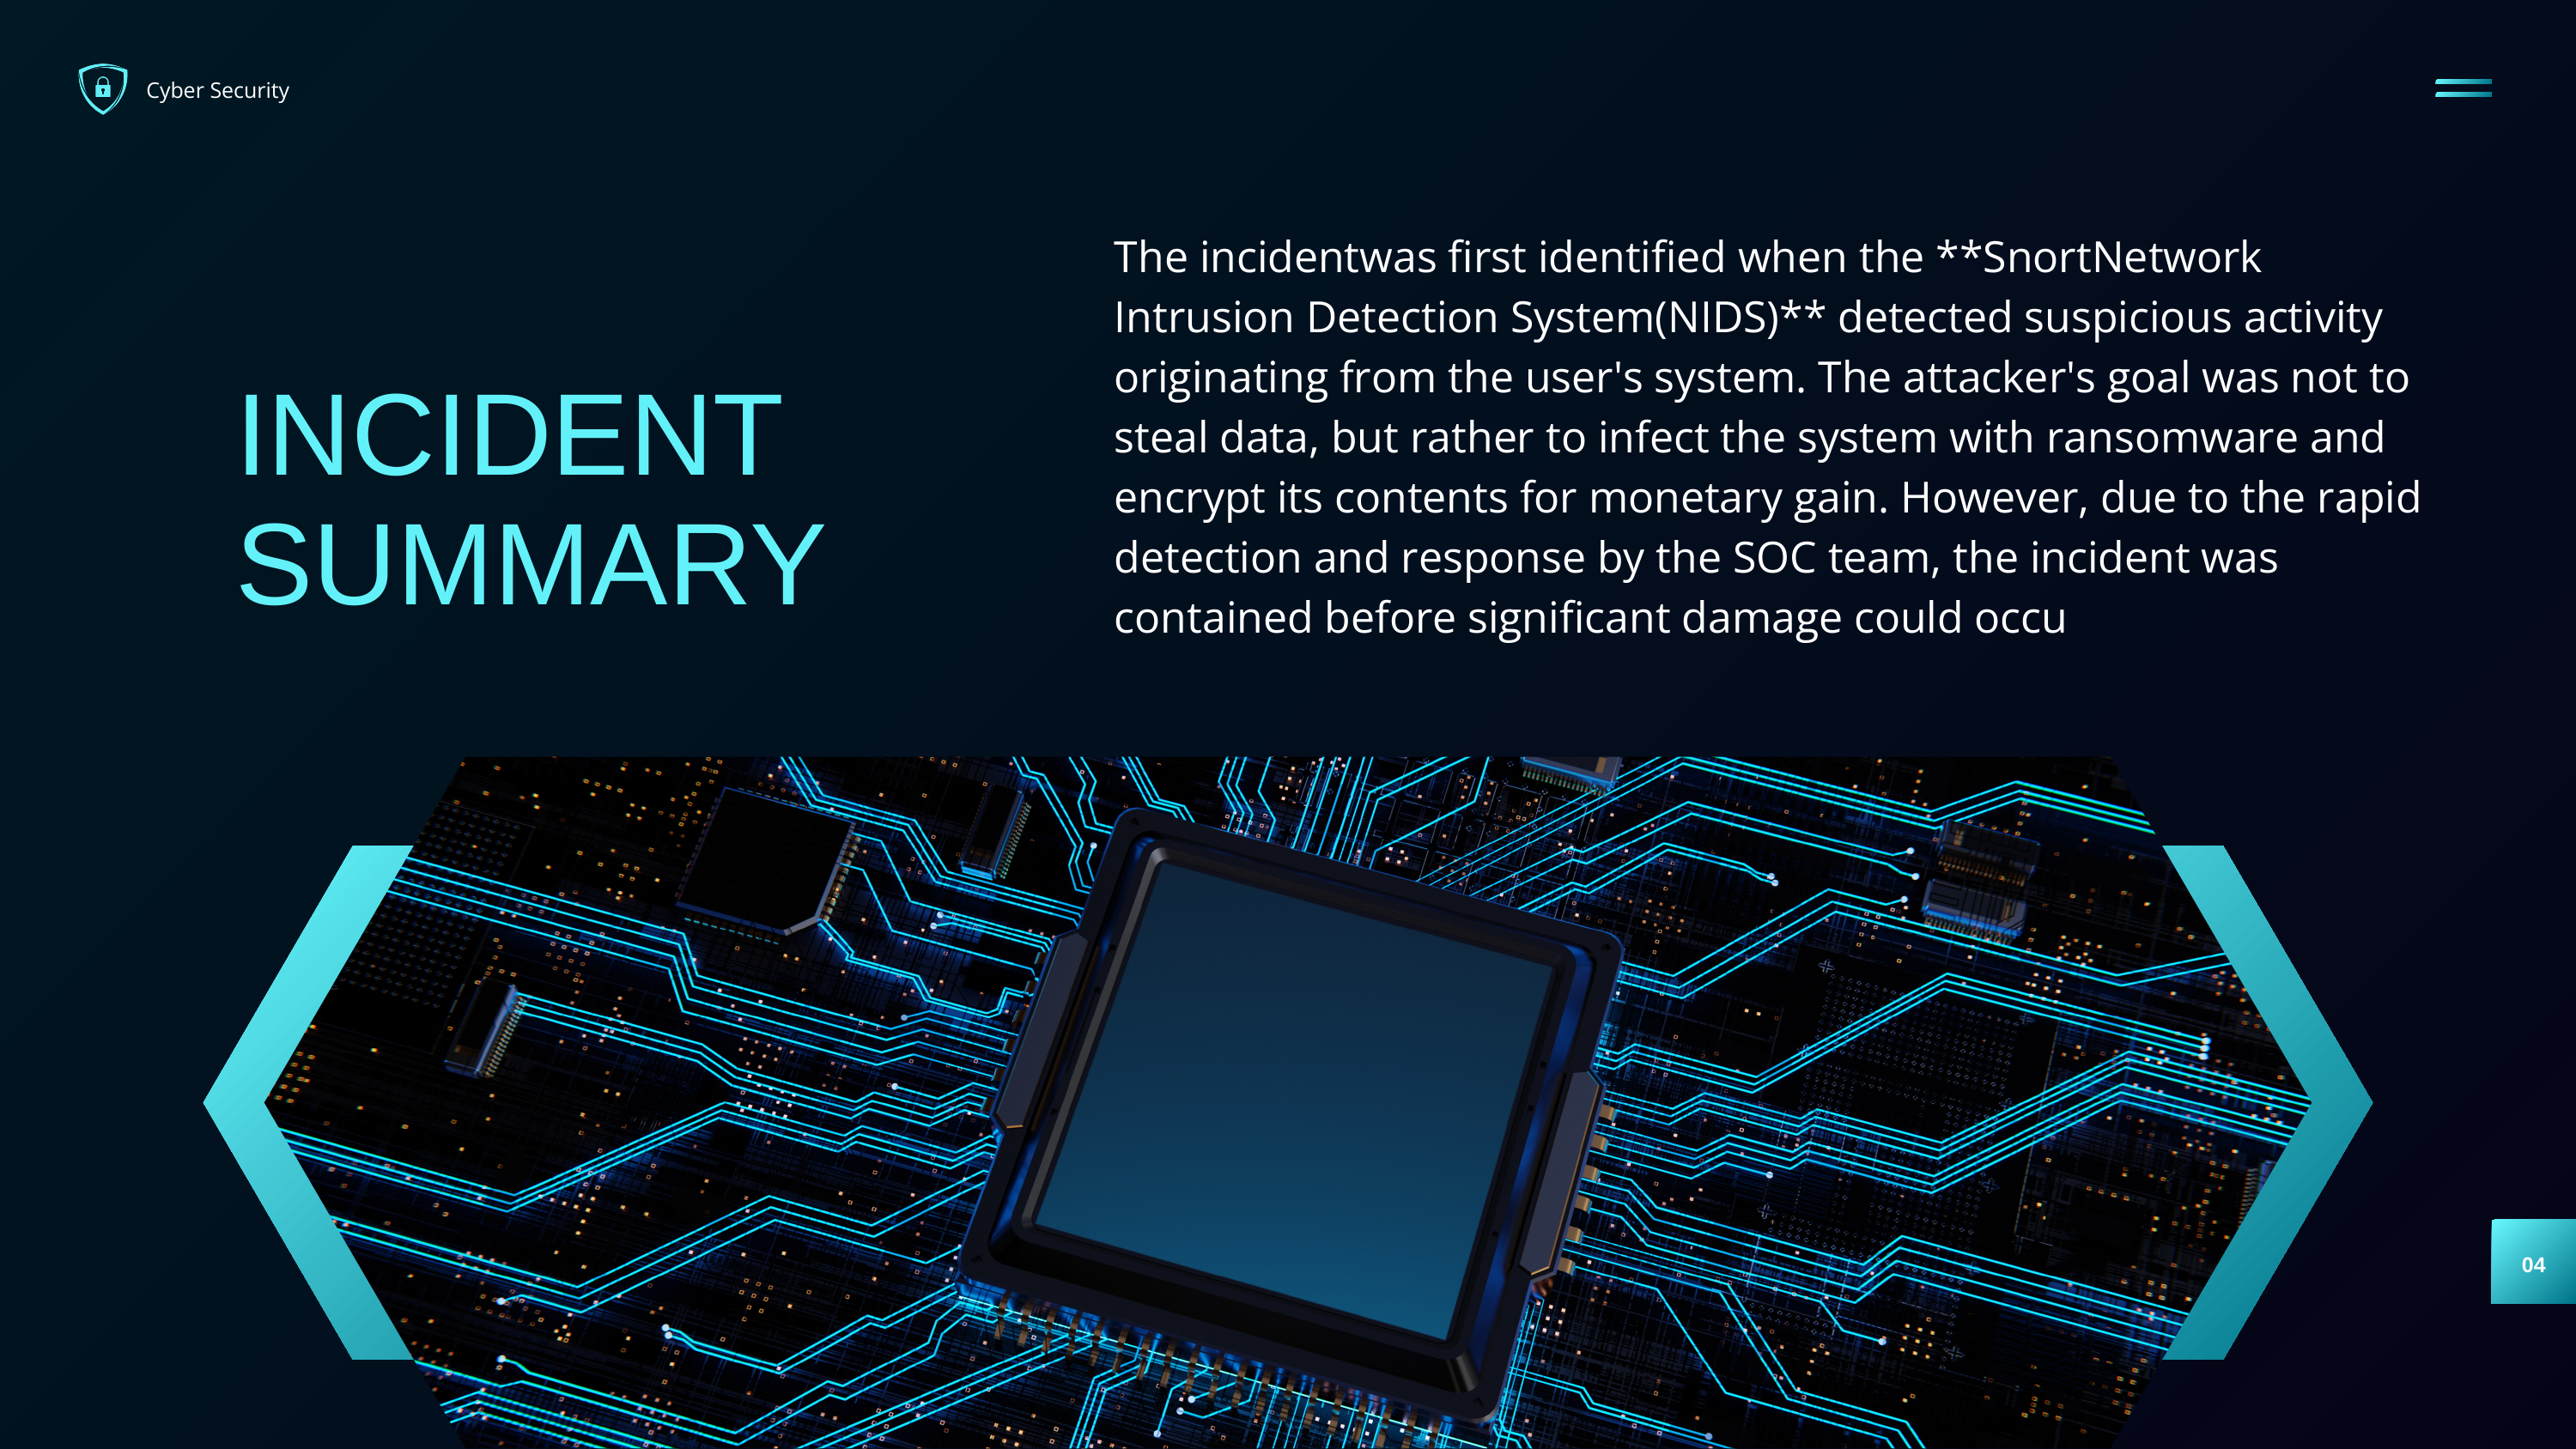

Cyber Security

The incidentwas first identified when the **SnortNetwork Intrusion Detection System(NIDS)** detected suspicious activity originating from the user's system. The attacker's goal was not to steal data, but rather to infect the system with ransomware and encrypt its contents for monetary gain. However, due to the rapid detection and response by the SOC team, the incident was contained before significant damage could occu
INCIDENT SUMMARY

04